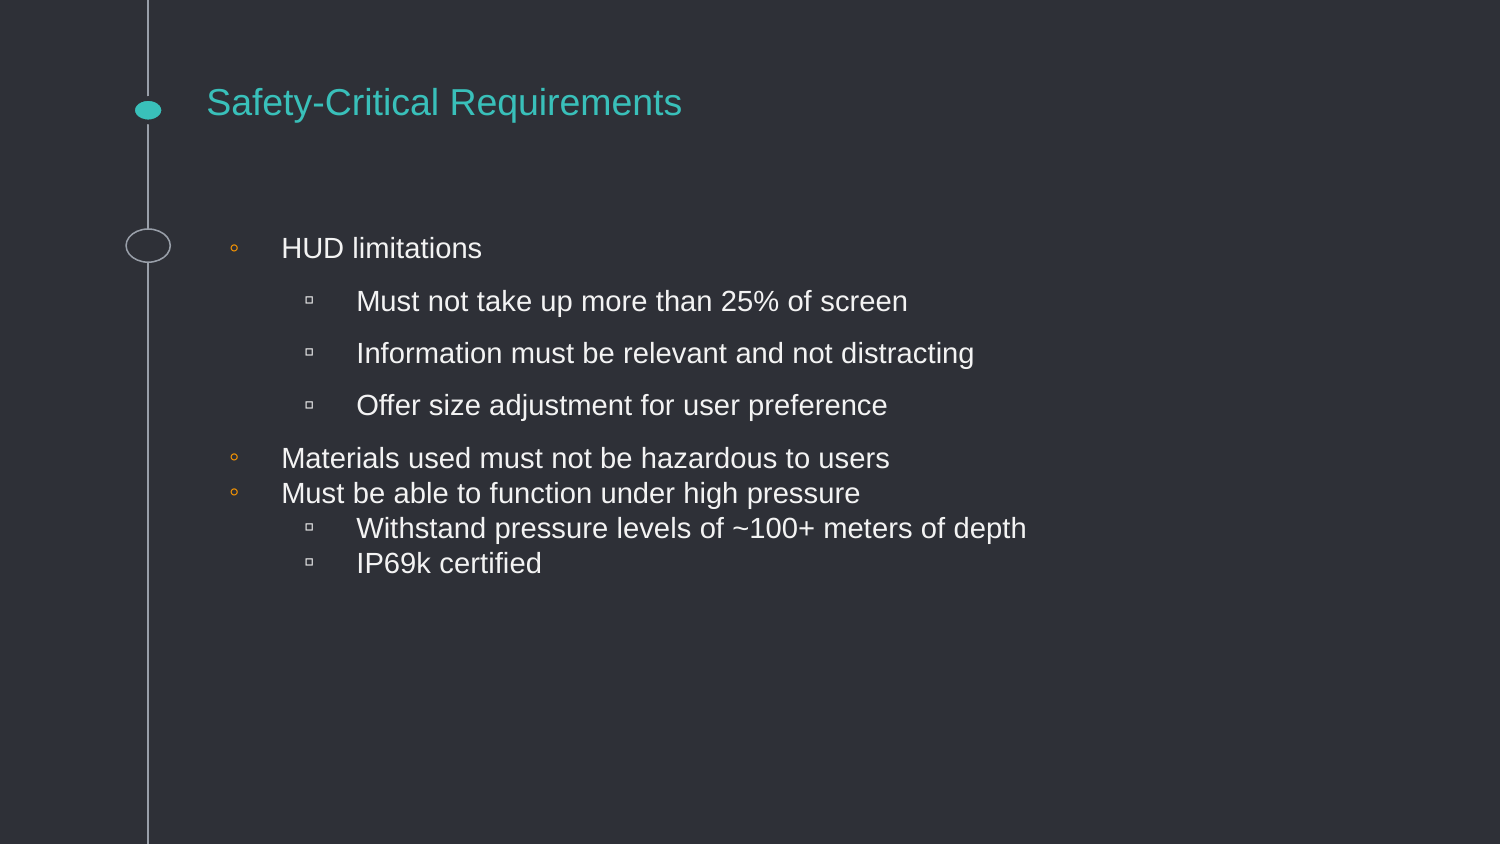

# Safety-Critical Requirements
HUD limitations
Must not take up more than 25% of screen
Information must be relevant and not distracting
Offer size adjustment for user preference
Materials used must not be hazardous to users
Must be able to function under high pressure
Withstand pressure levels of ~100+ meters of depth
IP69k certified